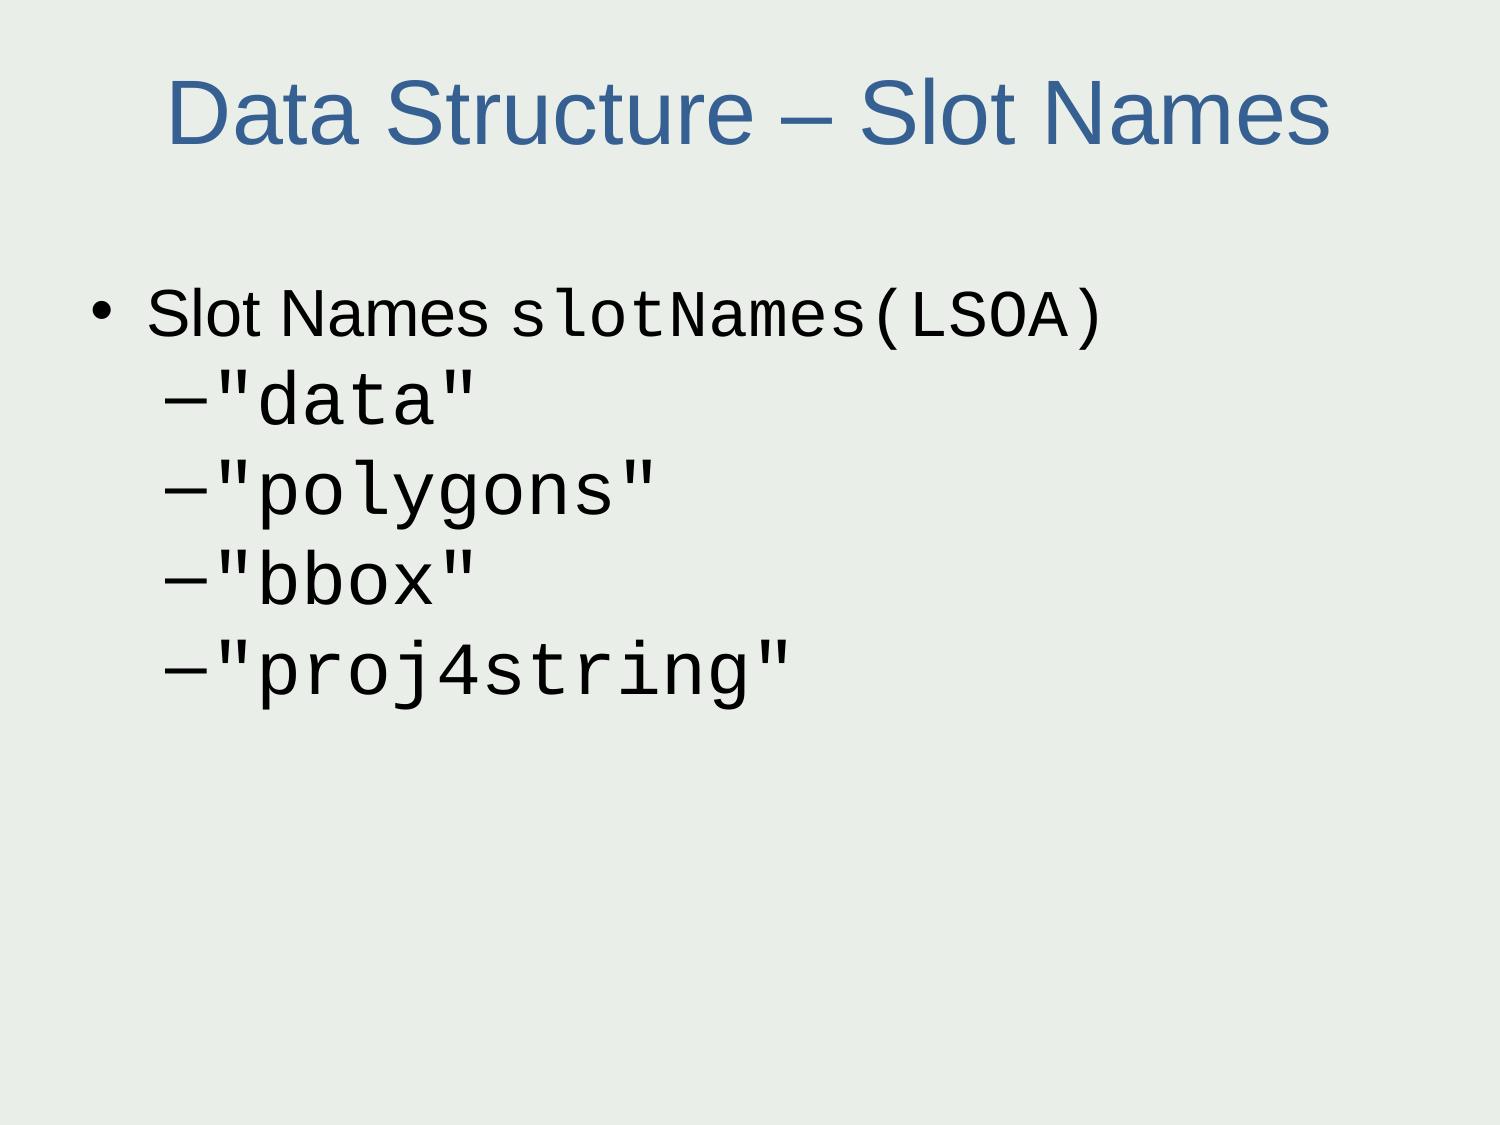

Data Structure – Slot Names
Slot Names slotNames(LSOA)
"data"
"polygons"
"bbox"
"proj4string"